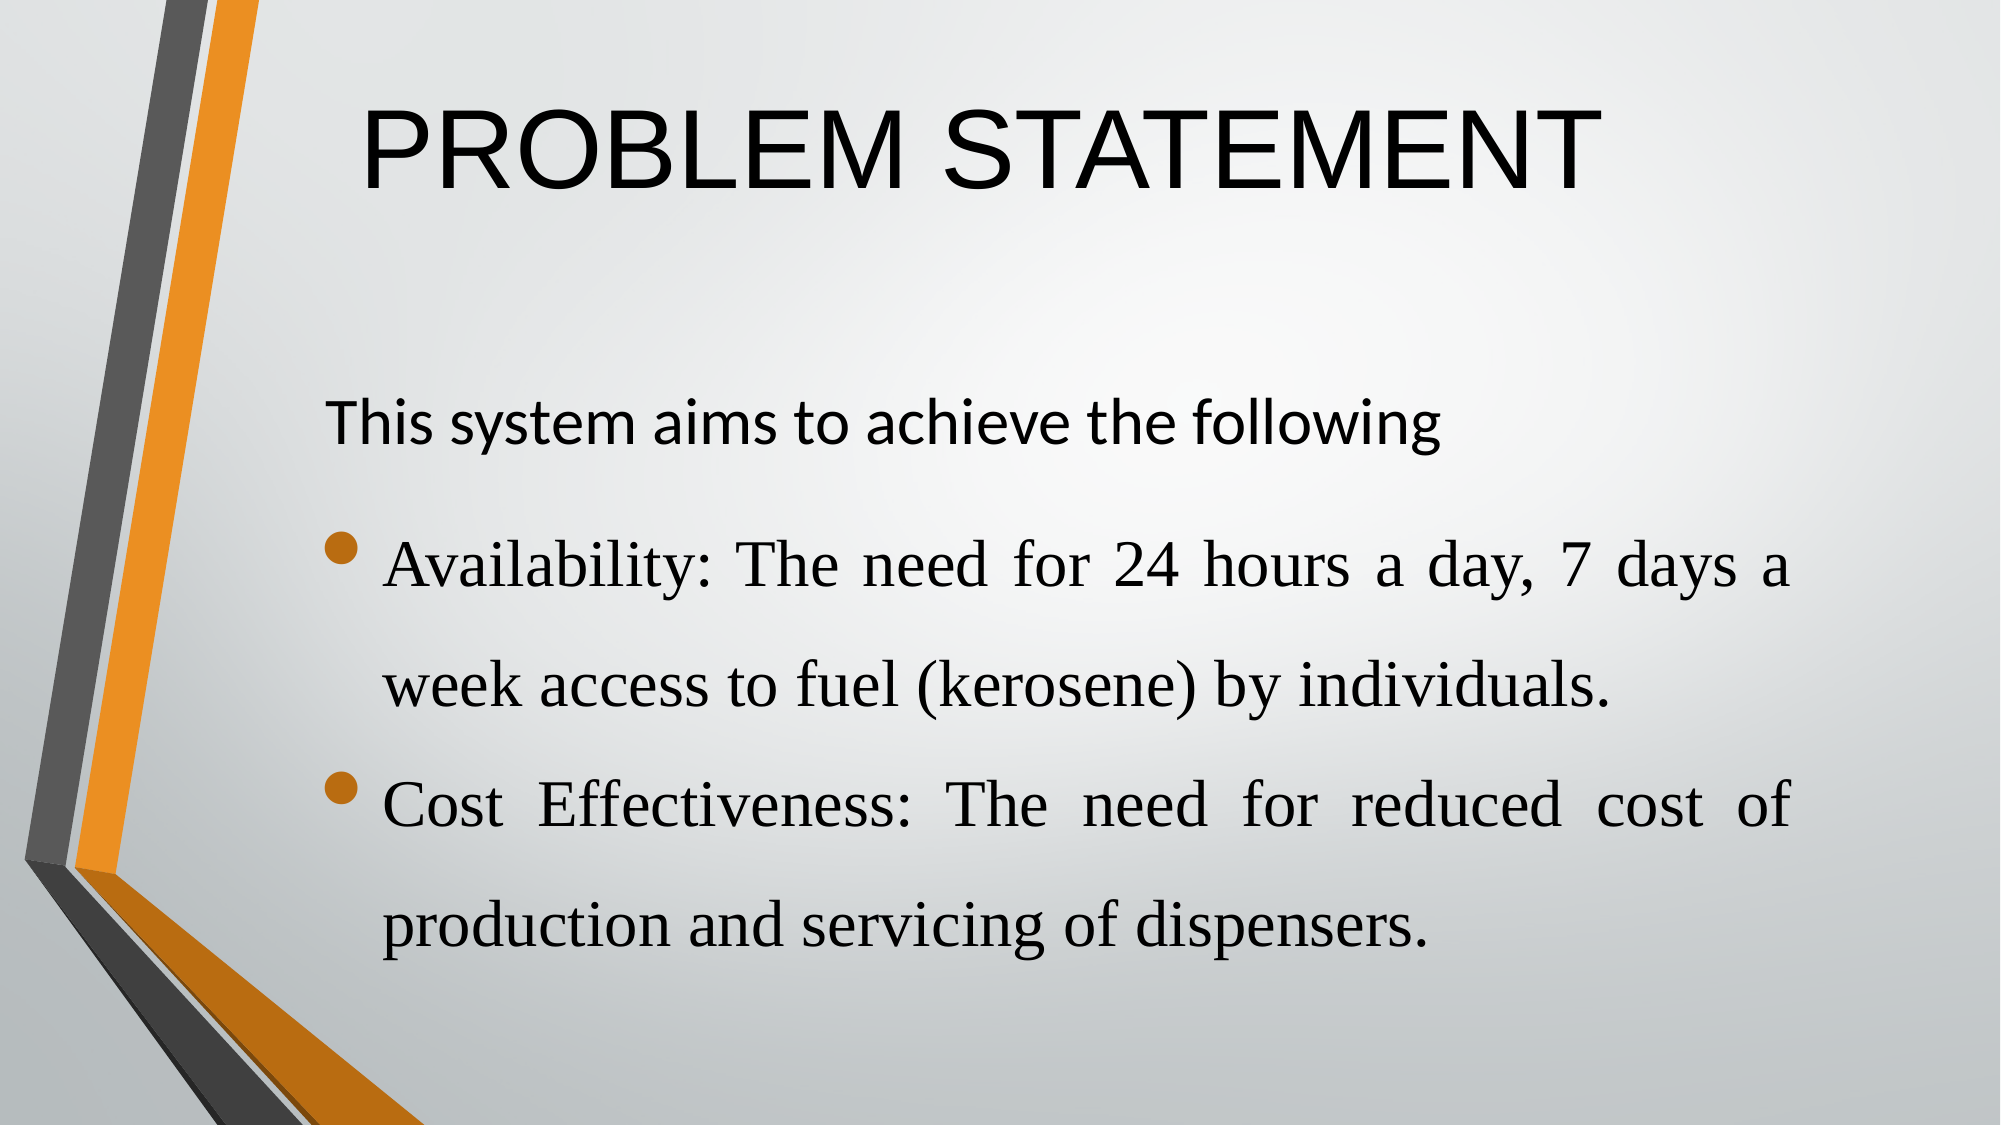

# PROBLEM STATEMENT
This system aims to achieve the following
Availability: The need for 24 hours a day, 7 days a week access to fuel (kerosene) by individuals.
Cost Effectiveness: The need for reduced cost of production and servicing of dispensers.